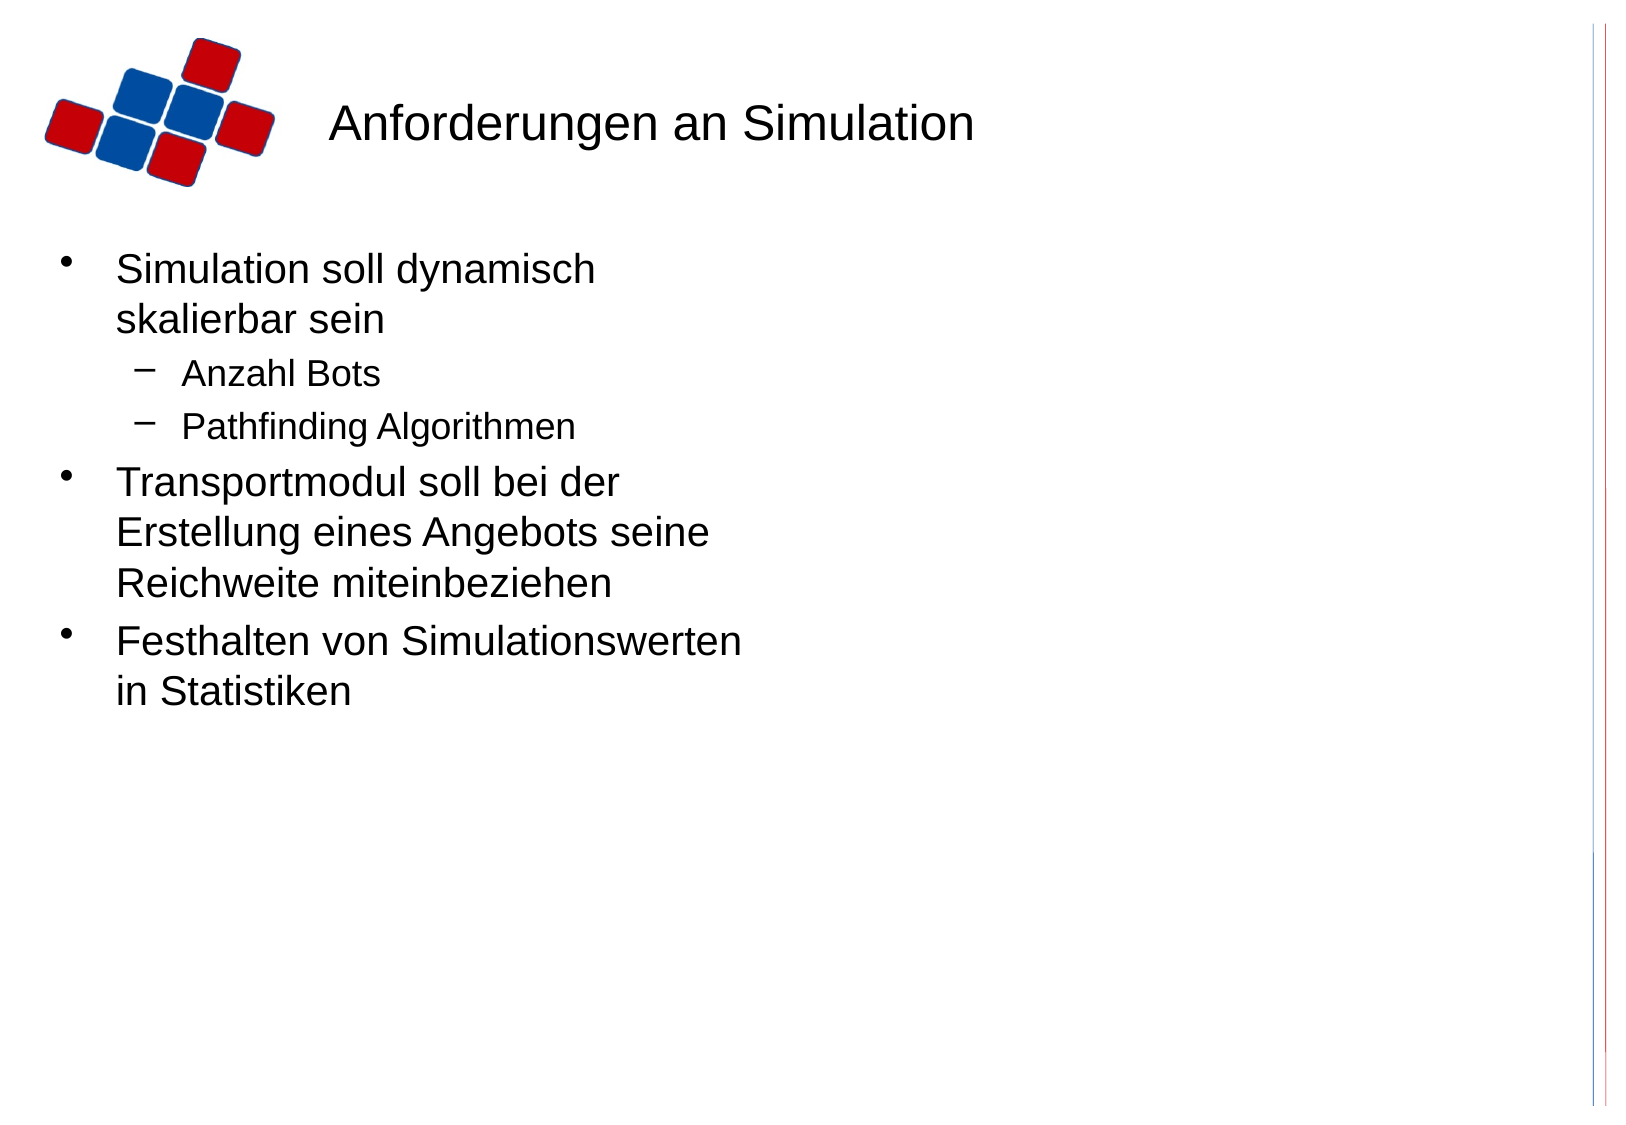

# Anforderungen an Simulation
Simulation soll dynamisch skalierbar sein
Anzahl Bots
Pathfinding Algorithmen
Transportmodul soll bei der Erstellung eines Angebots seine Reichweite miteinbeziehen
Festhalten von Simulationswerten in Statistiken